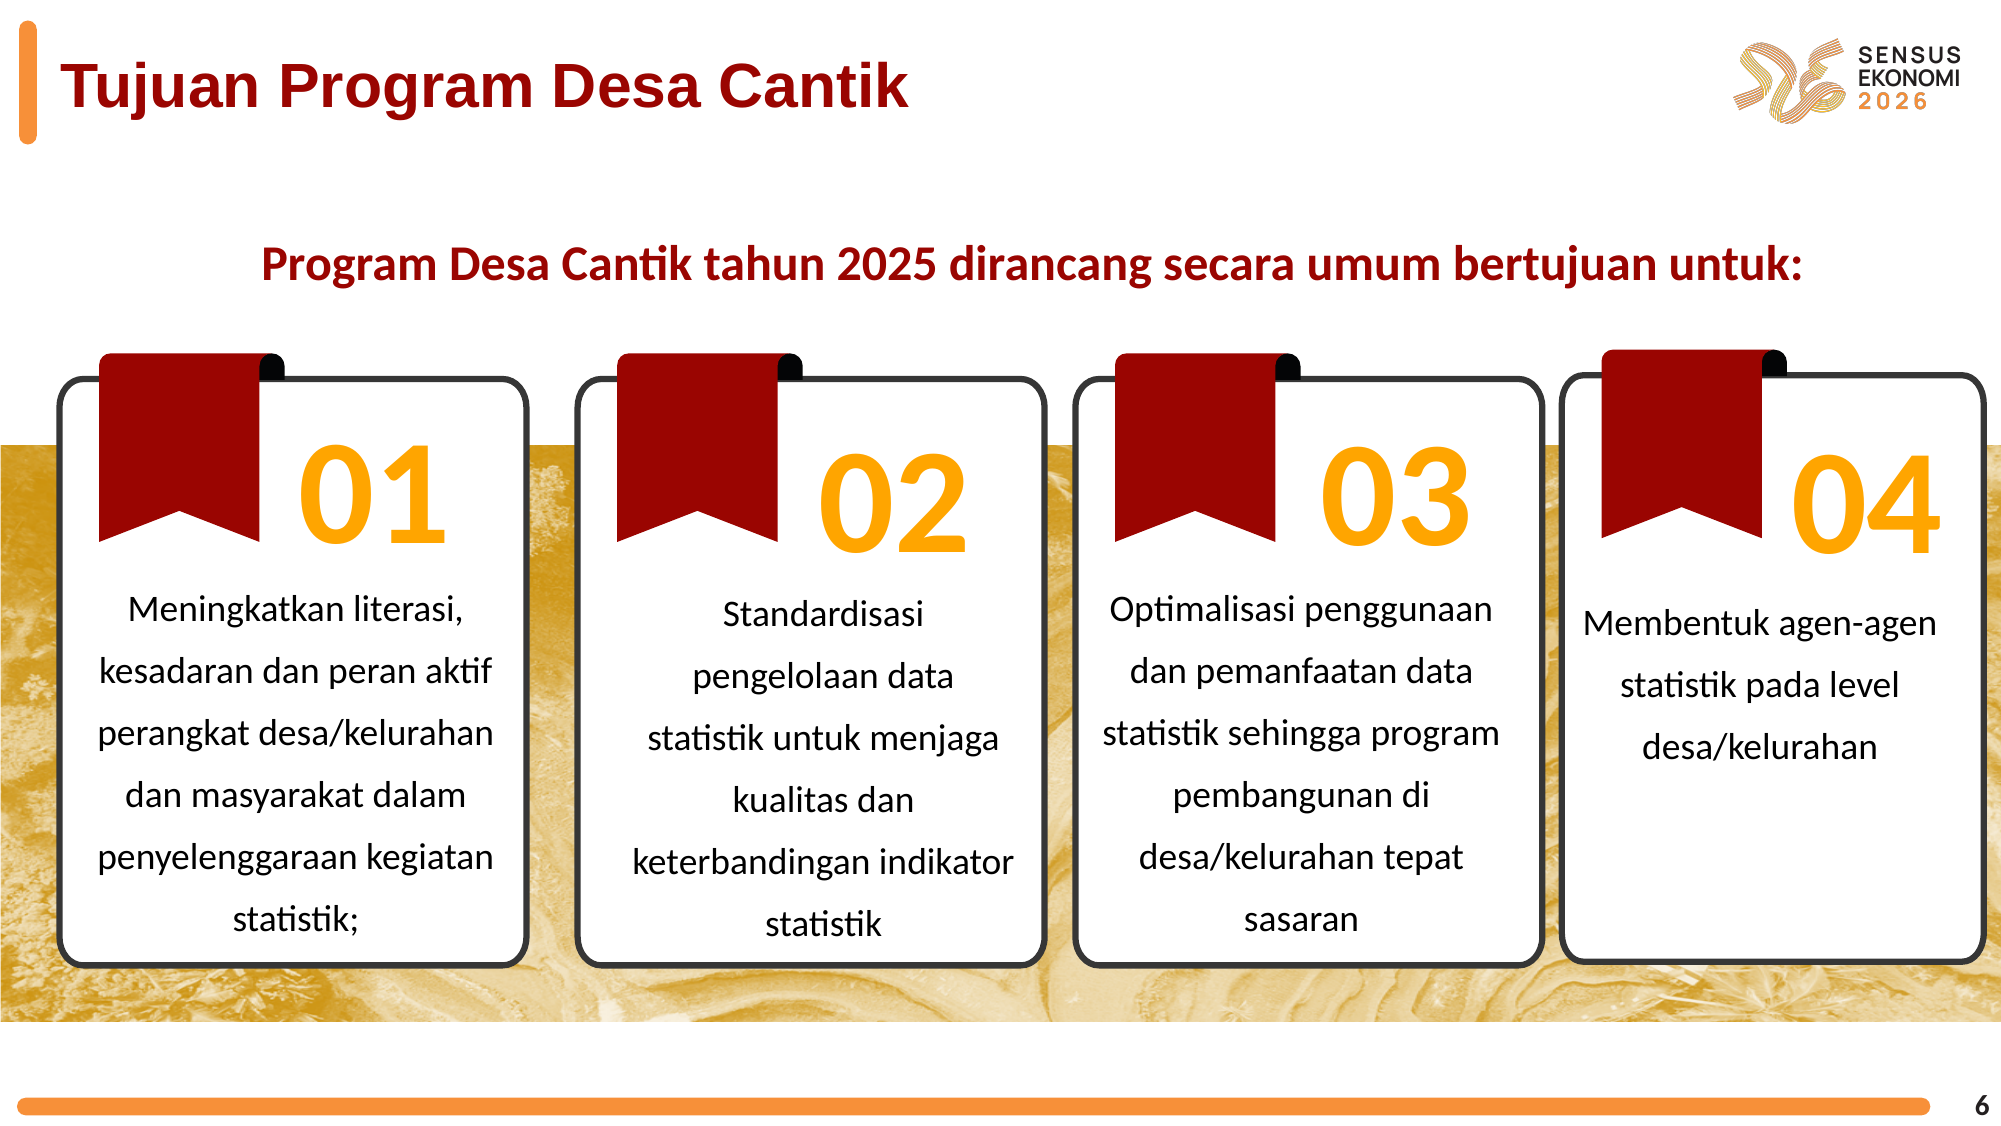

# Tujuan Program Desa Cantik
Program Desa Cantik tahun 2025 dirancang secara umum bertujuan untuk:

01
03
02
04
Meningkatkan literasi, kesadaran dan peran aktif perangkat desa/kelurahan dan masyarakat dalam penyelenggaraan kegiatan statistik;

Optimalisasi penggunaan dan pemanfaatan data statistik sehingga program pembangunan di desa/kelurahan tepat sasaran
Standardisasi pengelolaan data statistik untuk menjaga kualitas dan keterbandingan indikator statistik
Membentuk agen-agen statistik pada level desa/kelurahan
6